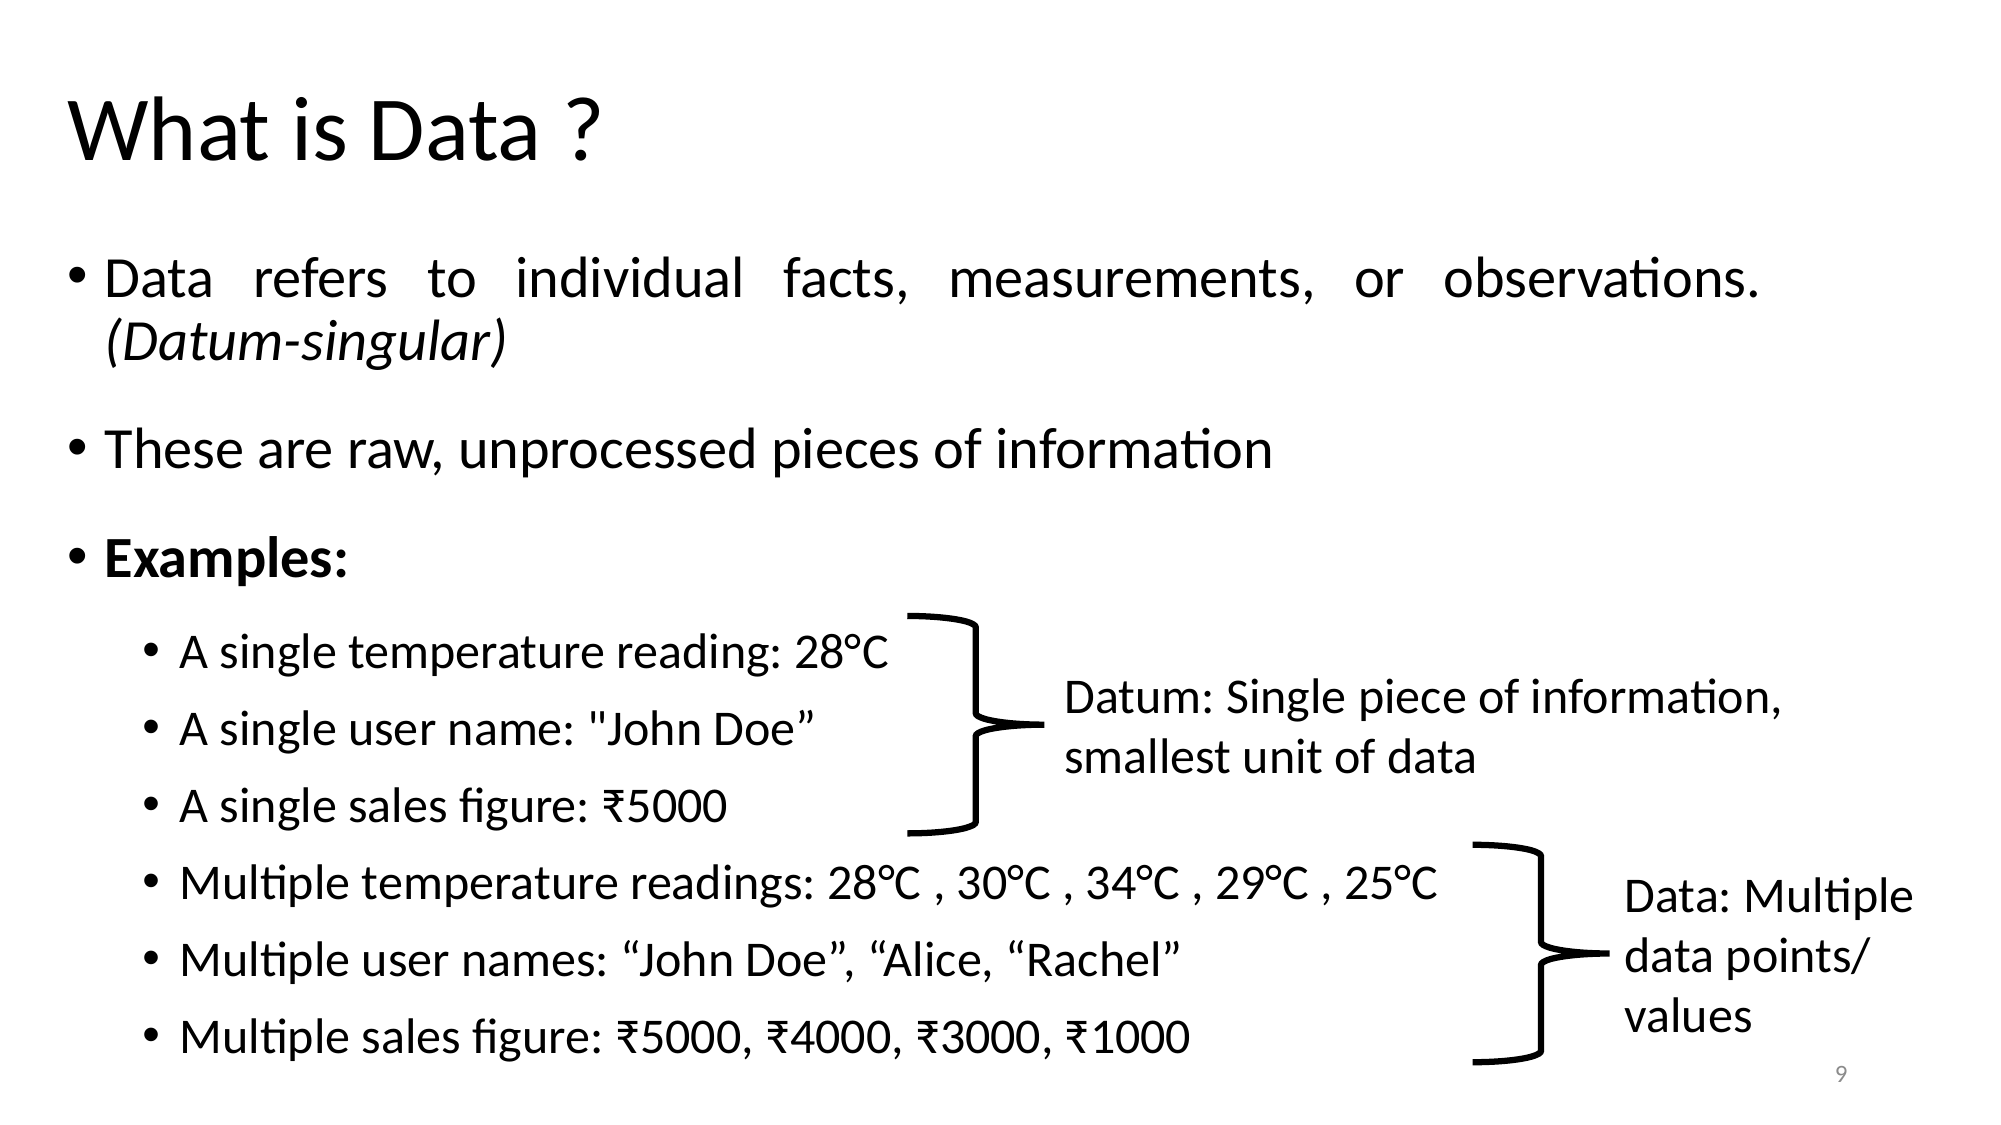

# What is Data ?
Data refers to individual facts, measurements, or observations. (Datum-singular)
These are raw, unprocessed pieces of information
Examples:
A single temperature reading: 28°C
A single user name: "John Doe”
A single sales figure: ₹5000
Multiple temperature readings: 28°C , 30°C , 34°C , 29°C , 25°C
Multiple user names: “John Doe”, “Alice, “Rachel”
Multiple sales figure: ₹5000, ₹4000, ₹3000, ₹1000

Datum: Single piece of information, smallest unit of data

Data: Multiple data points/ values
9